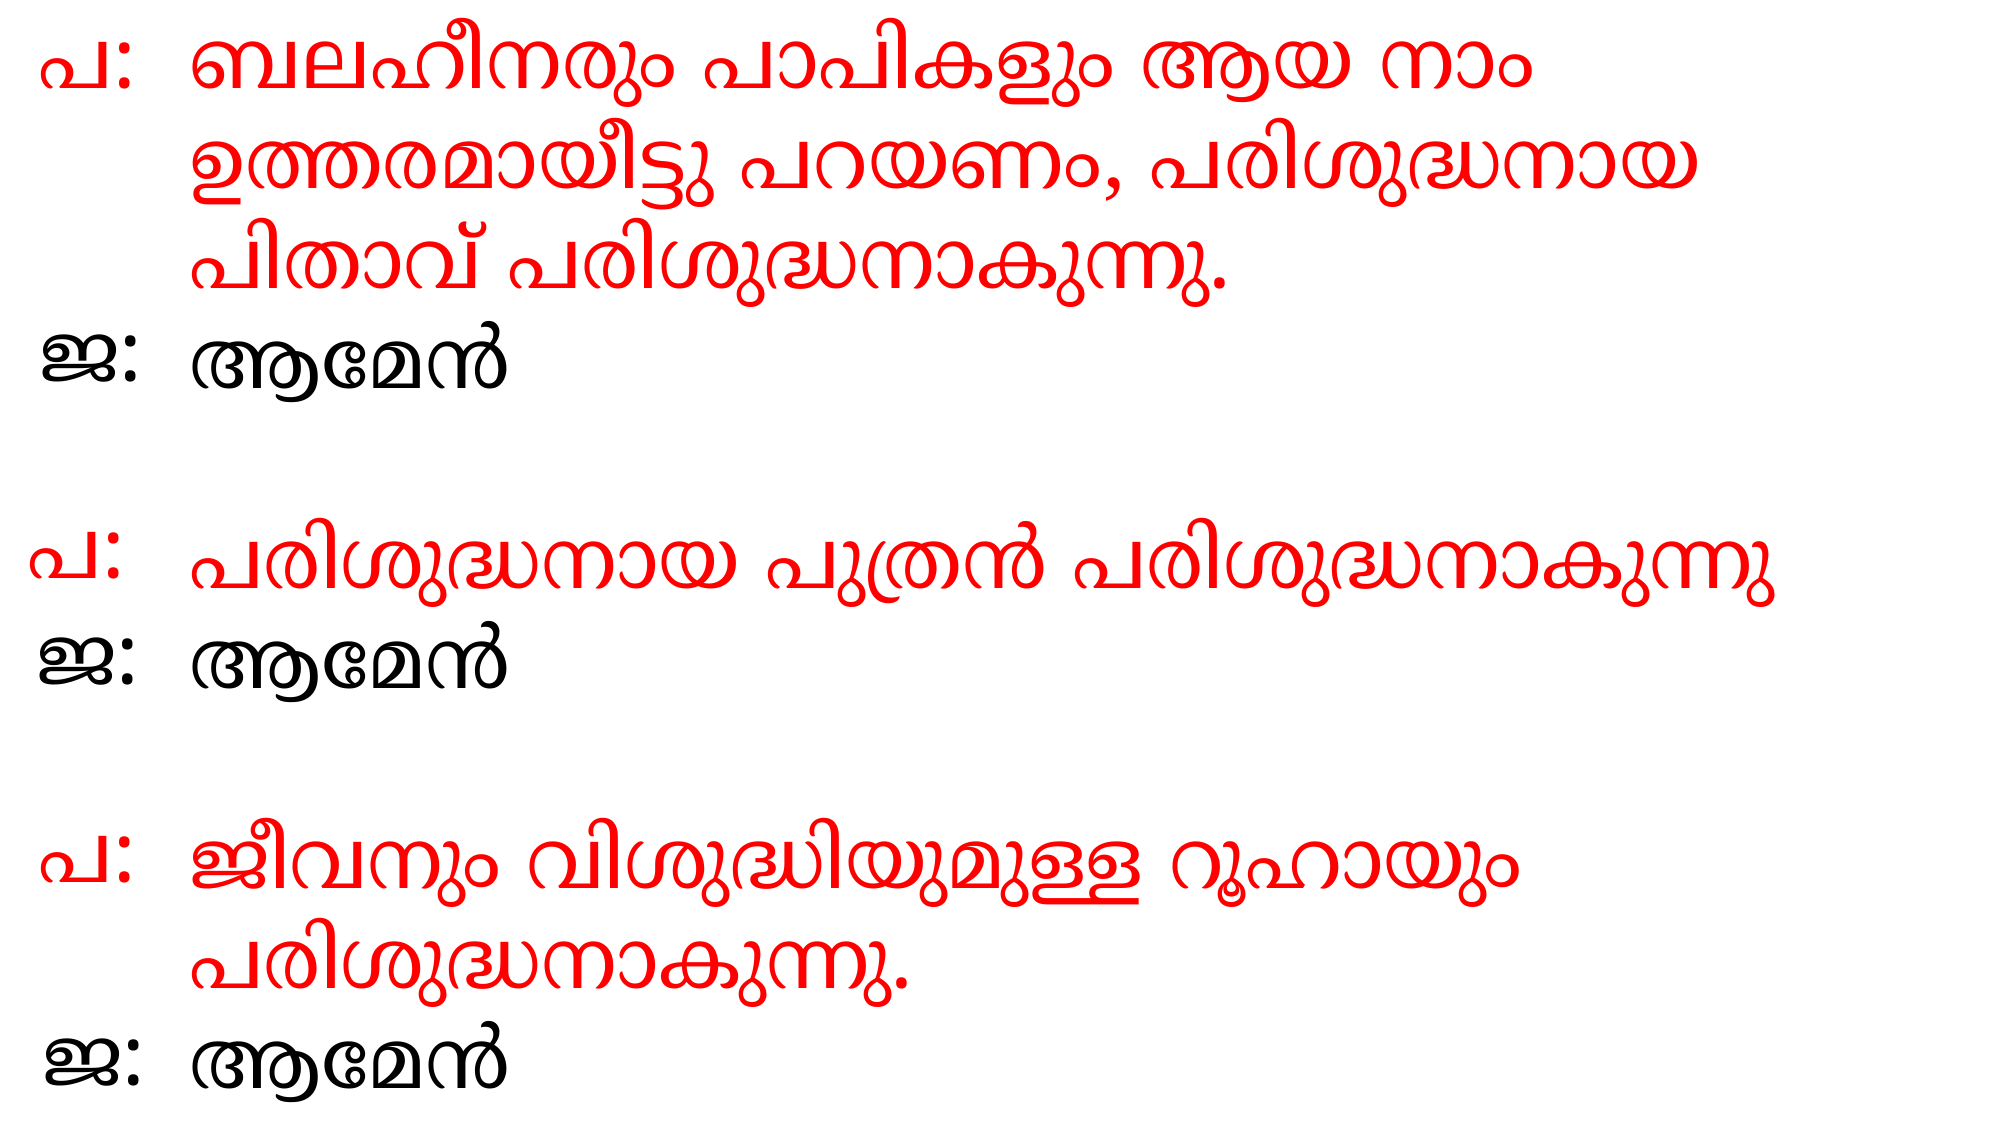

പ:
ബലഹീനരും പാപികളും ആയ നാം ഉത്തരമായീട്ടു പറയണം, പരിശുദ്ധനായ പിതാവ് പരിശുദ്ധനാകുന്നു.
ആമേന്‍

പരിശുദ്ധനായ പുത്രന്‍ പരിശുദ്ധനാകുന്നു
ആമേന്‍

ജീവനും വിശുദ്ധിയുമുള്ള റൂഹായും പരിശുദ്ധനാകുന്നു.
ആമേന്‍

ജ:
പ:
ജ:
പ:
ജ: